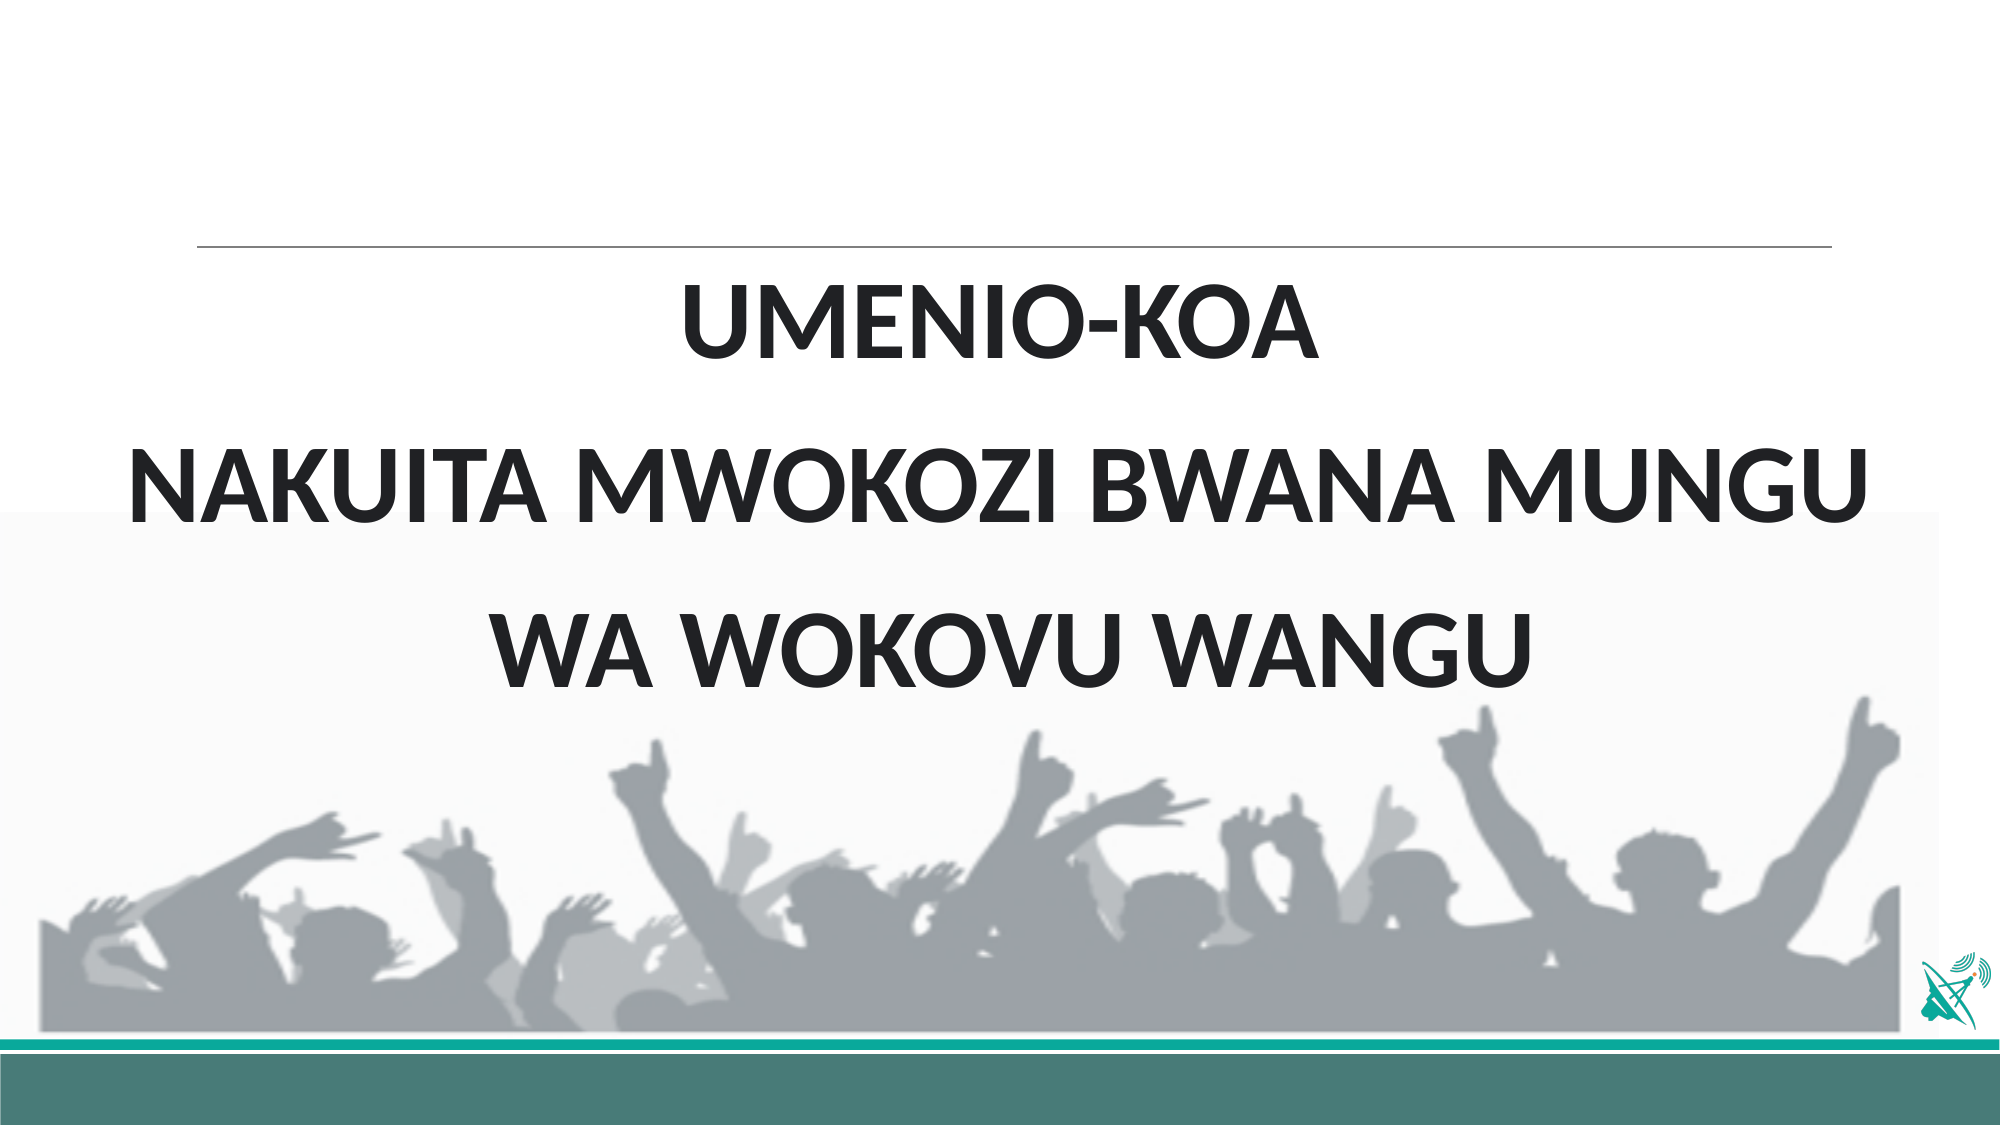

UMENIO-KOA
NAKUITA MWOKOZI BWANA MUNGU
WA WOKOVU WANGU